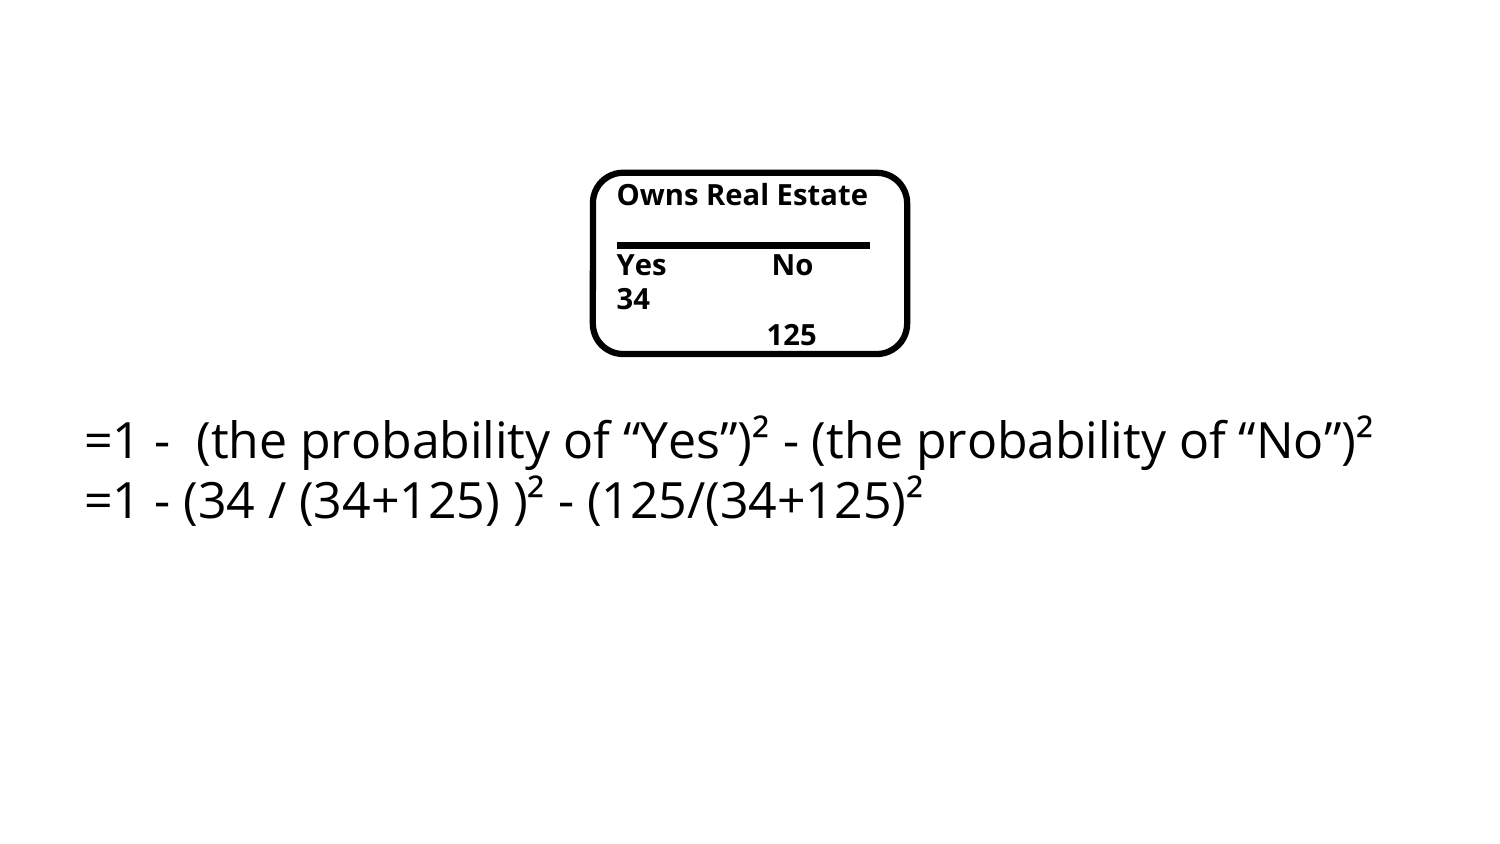

Owns Real Estate
Yes              No
34		125

=1 -  (the probability of “Yes”)² - (the probability of “No”)²
=1 - (34 / (34+125) )² - (125/(34+125)²